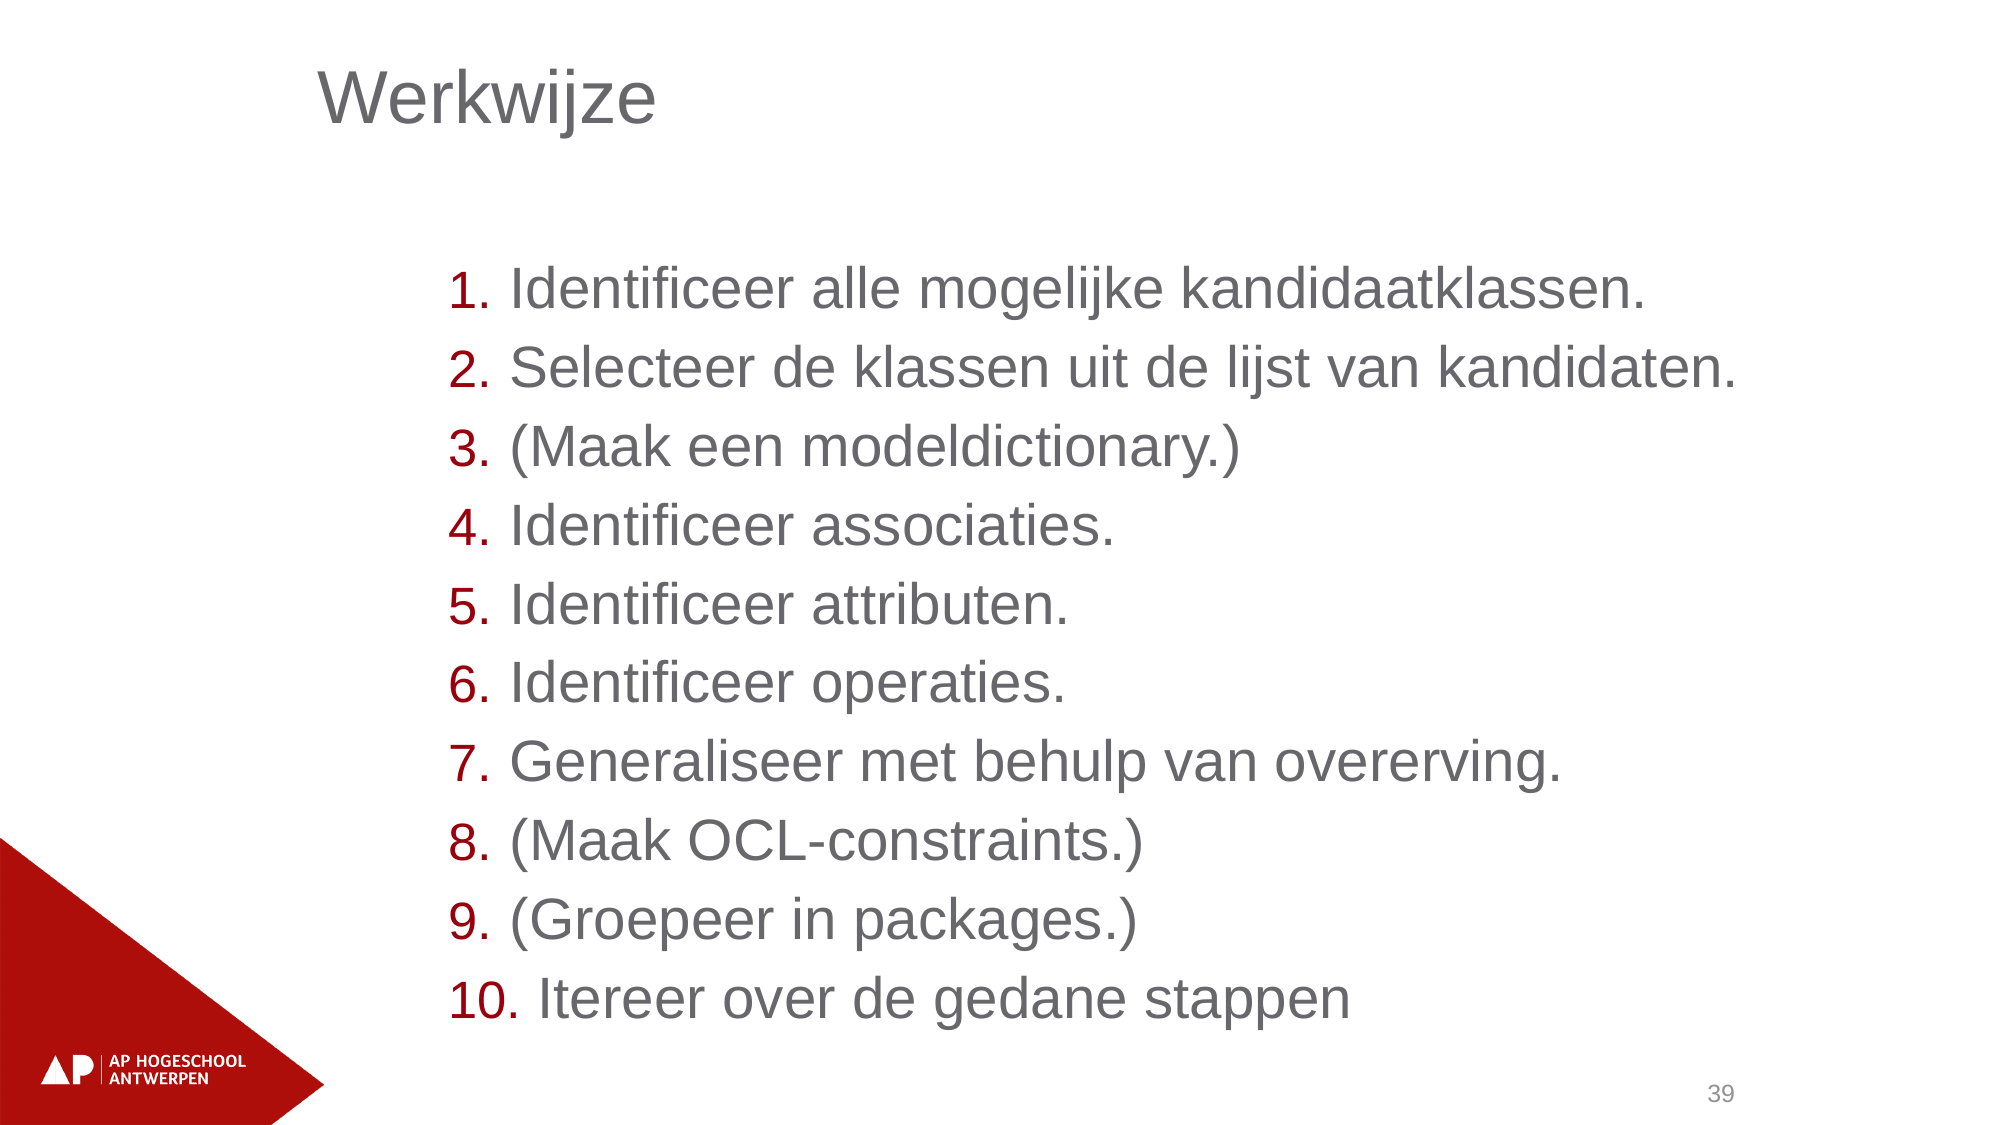

Werkwijze

Identificeer alle mogelijke kandidaatklassen.
Selecteer de klassen uit de lijst van kandidaten.
(Maak een modeldictionary.)
Identificeer associaties.
Identificeer attributen.
Identificeer operaties.
Generaliseer met behulp van overerving.
(Maak OCL-constraints.)
(Groepeer in packages.)
 Itereer over de gedane stappen
39